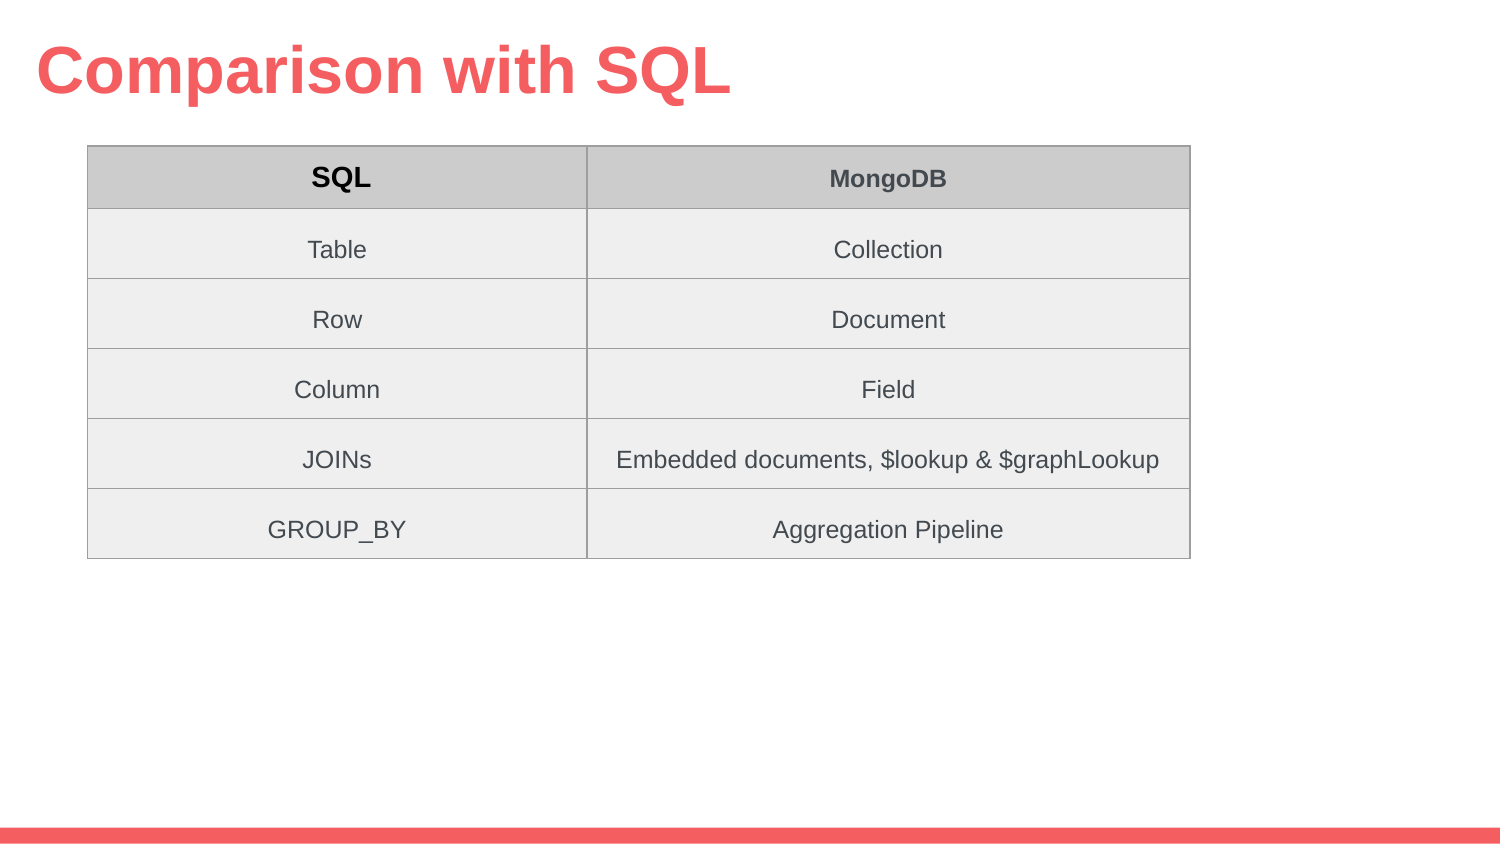

# Comparison with SQL

| SQL | MongoDB |
| --- | --- |
| Table | Collection |
| Row | Document |
| Column | Field |
| JOINs | Embedded documents, $lookup & $graphLookup |
| GROUP\_BY | Aggregation Pipeline |